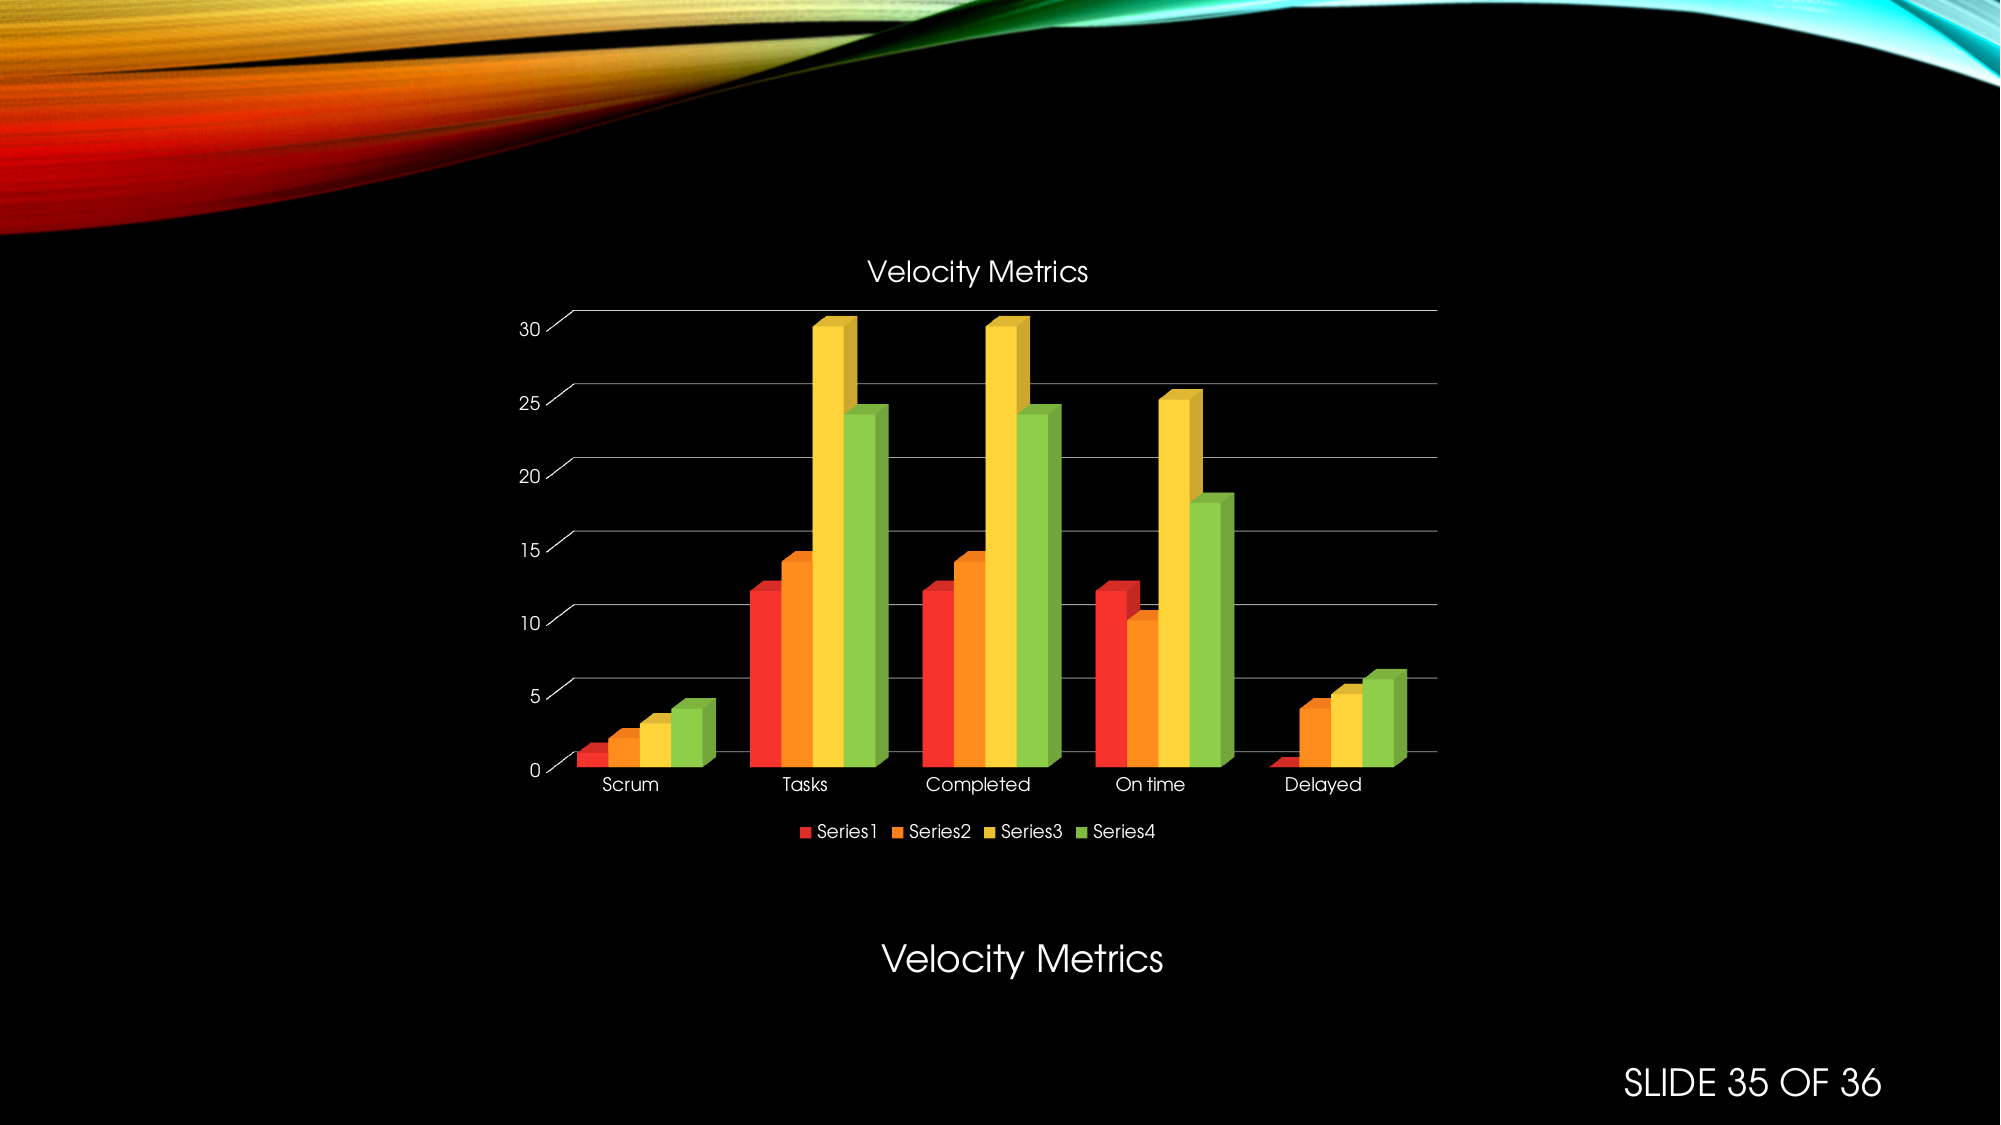

[unsupported chart]

Velocity Metrics
SLIDE 35 OF 36